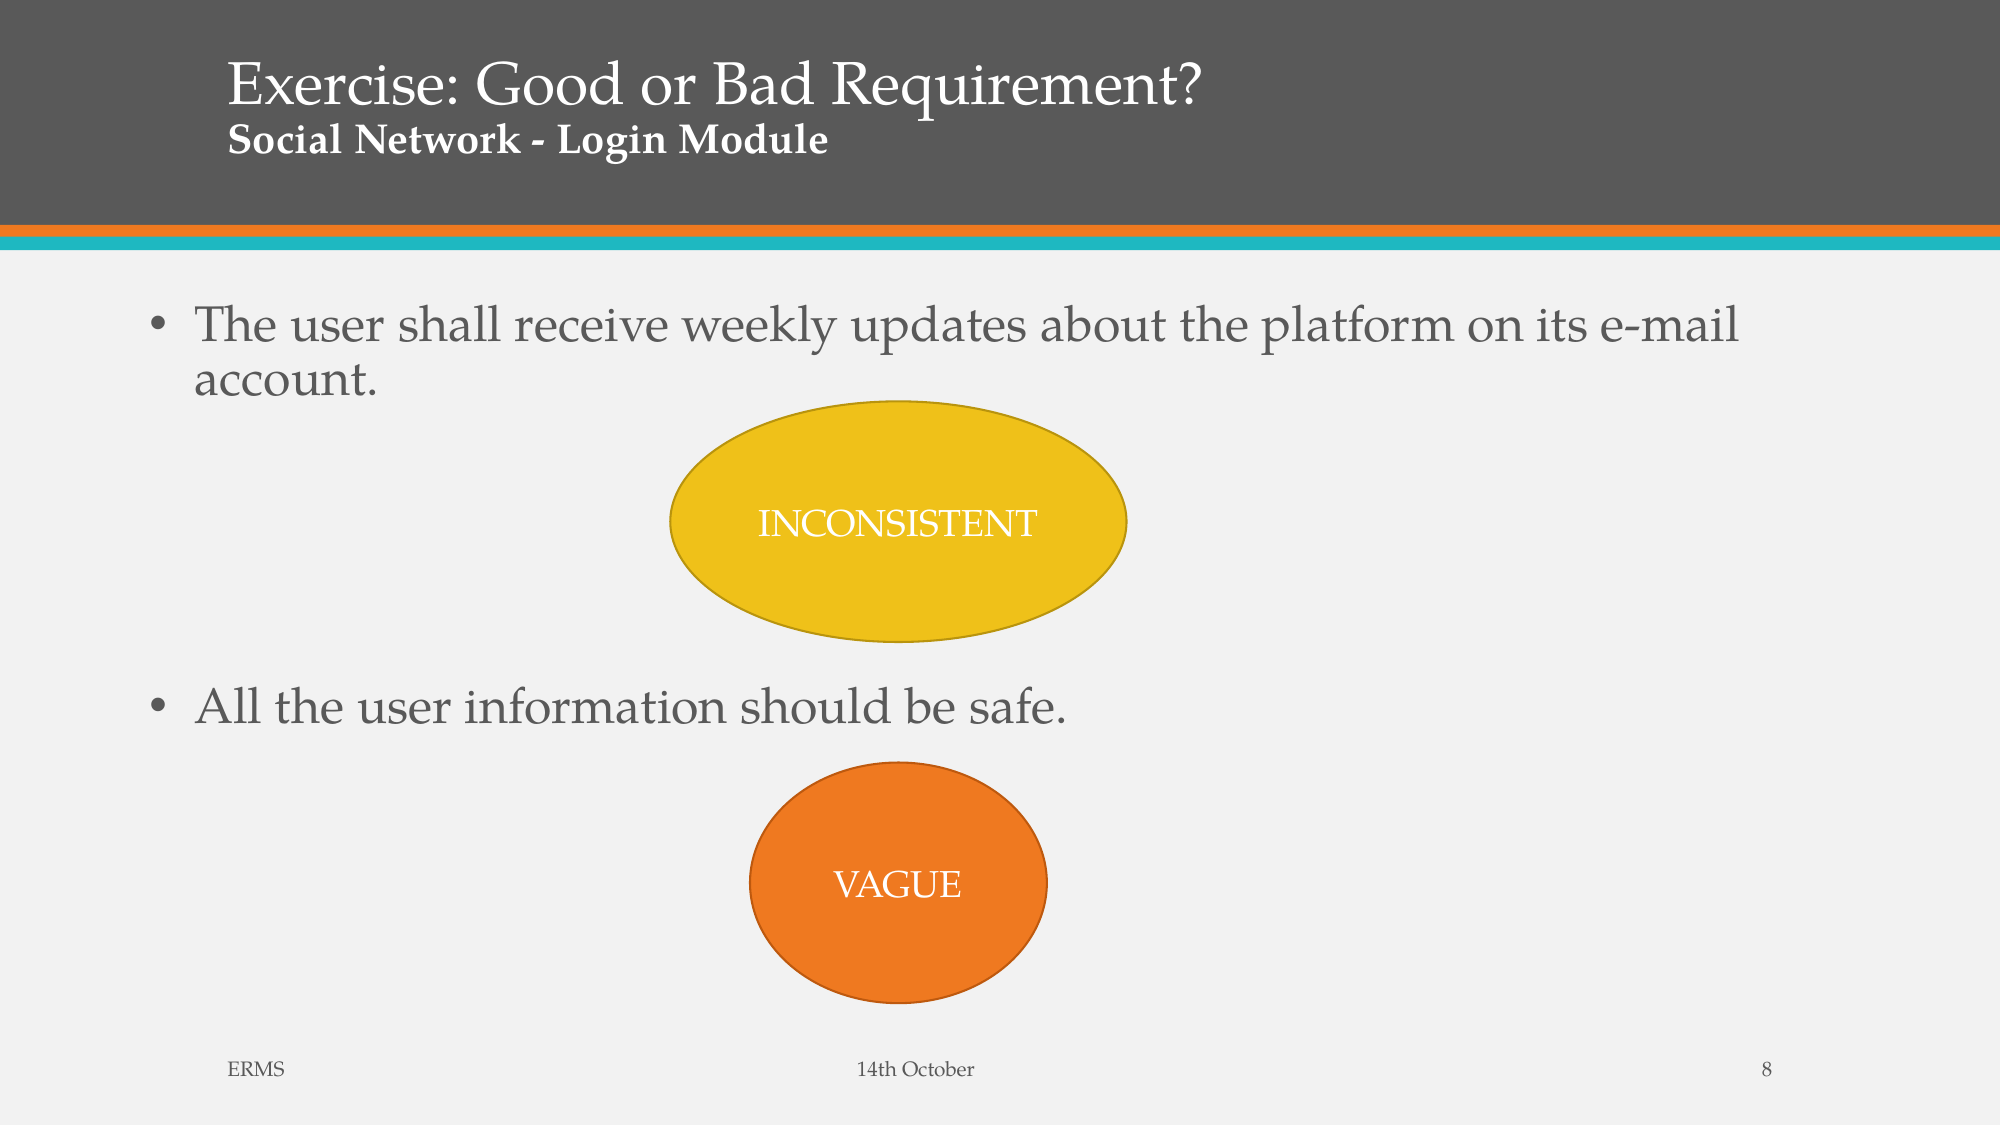

# Exercise: Good or Bad Requirement? Social Network - Login Module
The user shall receive weekly updates about the platform on its e-mail account.

All the user information should be safe.
INCONSISTENT
VAGUE
ERMS                                                                                                             14th October
8